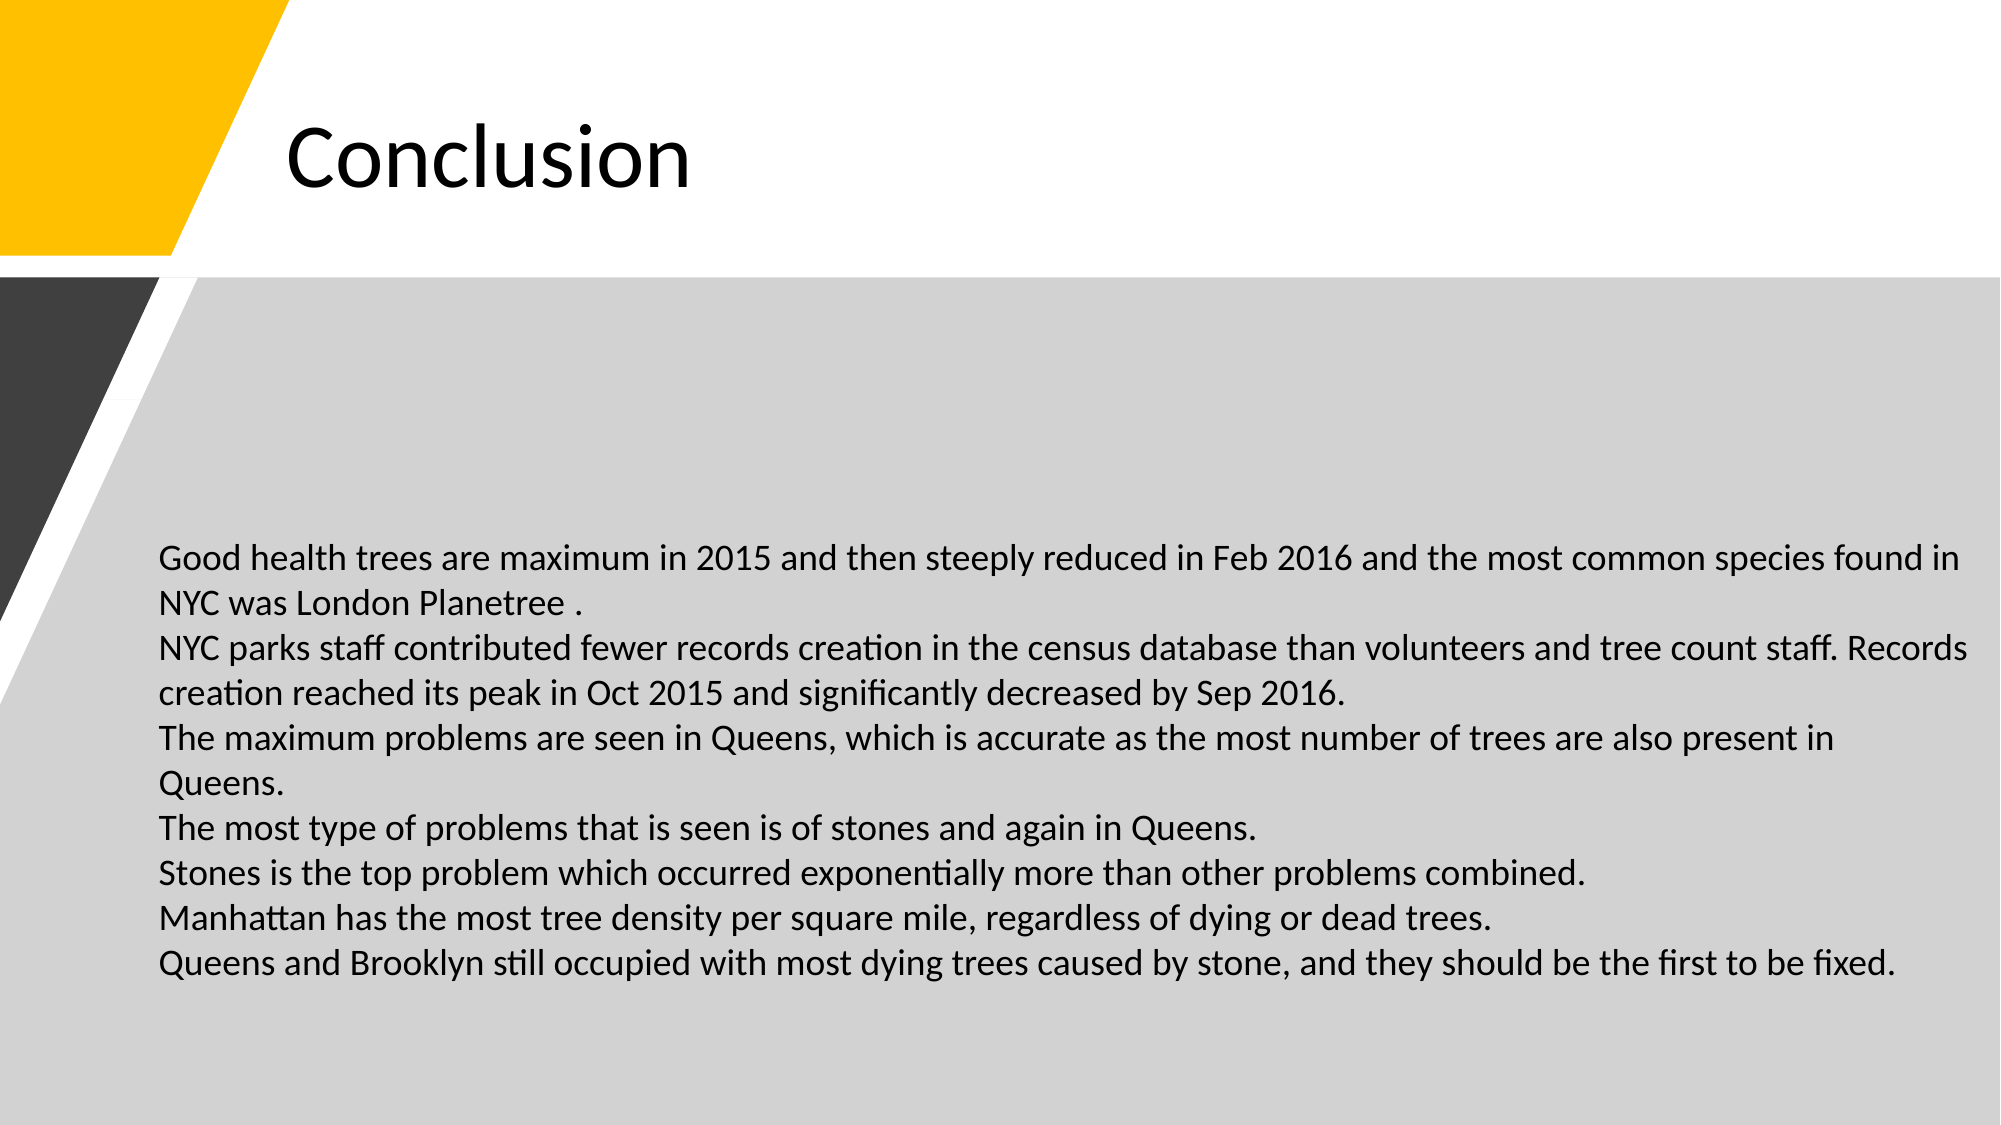

# Conclusion

Good health trees are maximum in 2015 and then steeply reduced in Feb 2016 and the most common species found in NYC was London Planetree .
NYC parks staff contributed fewer records creation in the census database than volunteers and tree count staff. Records creation reached its peak in Oct 2015 and significantly decreased by Sep 2016.
The maximum problems are seen in Queens, which is accurate as the most number of trees are also present in Queens.
The most type of problems that is seen is of stones and again in Queens.
Stones is the top problem which occurred exponentially more than other problems combined.
Manhattan has the most tree density per square mile, regardless of dying or dead trees.
Queens and Brooklyn still occupied with most dying trees caused by stone, and they should be the first to be fixed.